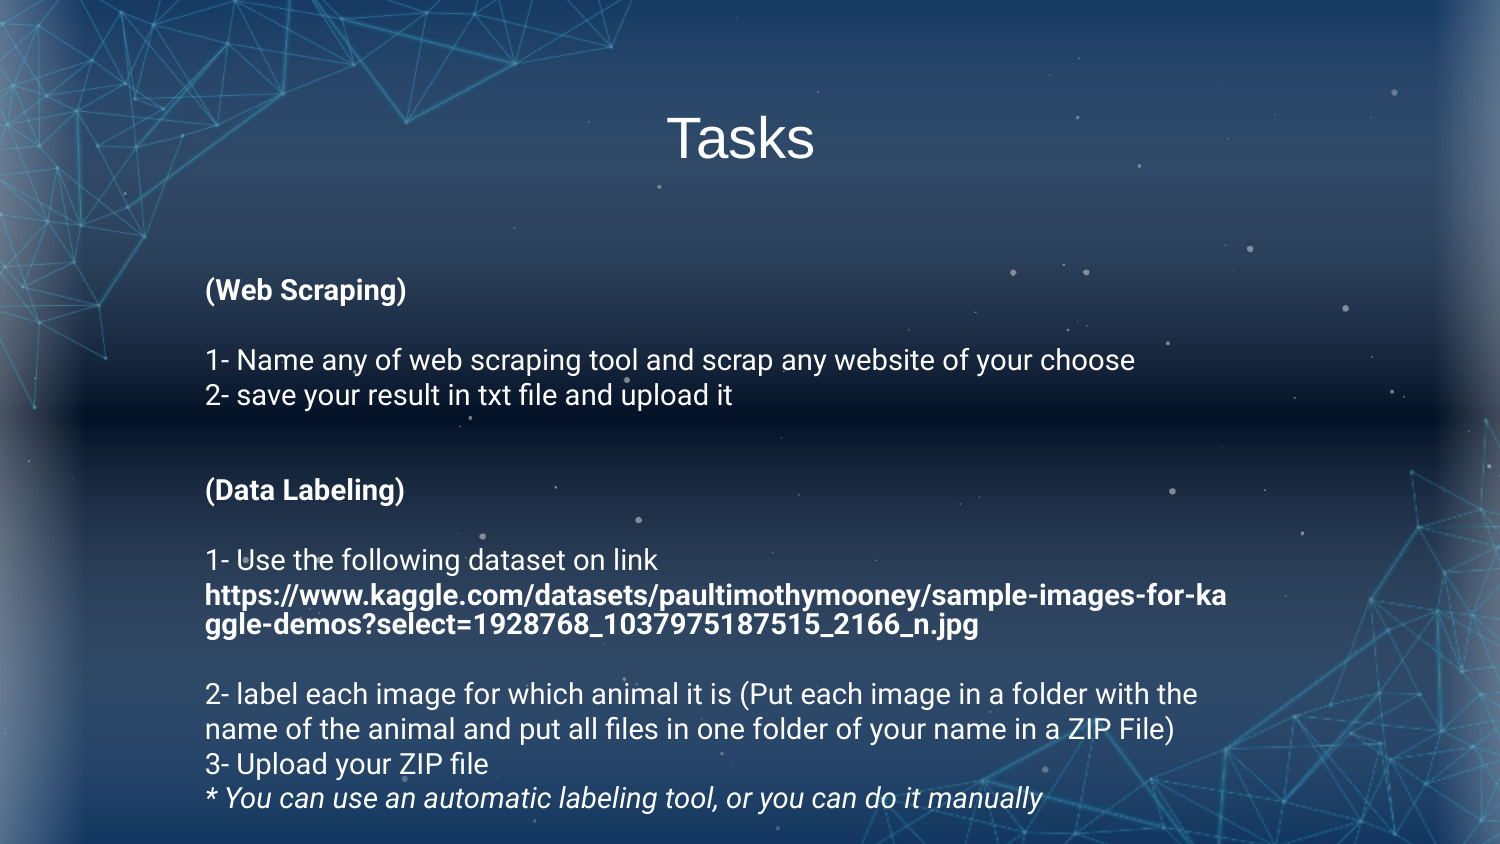

# Tasks
(Web Scraping)
1- Name any of web scraping tool and scrap any website of your choose
2- save your result in txt file and upload it
(Data Labeling)
1- Use the following dataset on link https://www.kaggle.com/datasets/paultimothymooney/sample-images-for-kaggle-demos?select=1928768_1037975187515_2166_n.jpg
2- label each image for which animal it is (Put each image in a folder with the name of the animal and put all files in one folder of your name in a ZIP File)
3- Upload your ZIP file
* You can use an automatic labeling tool, or you can do it manually